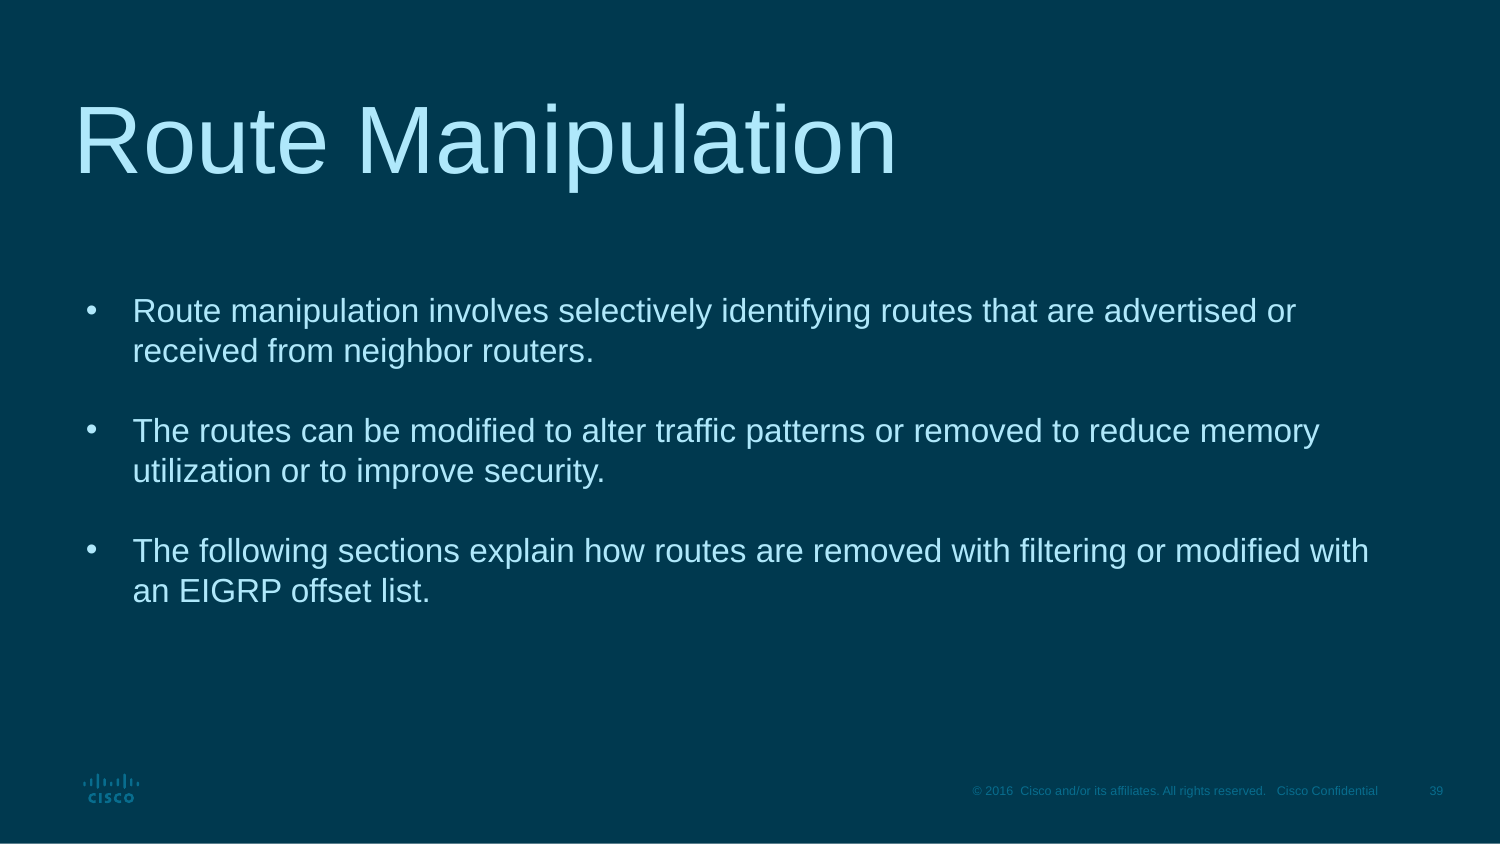

# Route Manipulation
Route manipulation involves selectively identifying routes that are advertised or received from neighbor routers.

The routes can be modified to alter traffic patterns or removed to reduce memory utilization or to improve security.

The following sections explain how routes are removed with filtering or modified with an EIGRP offset list.